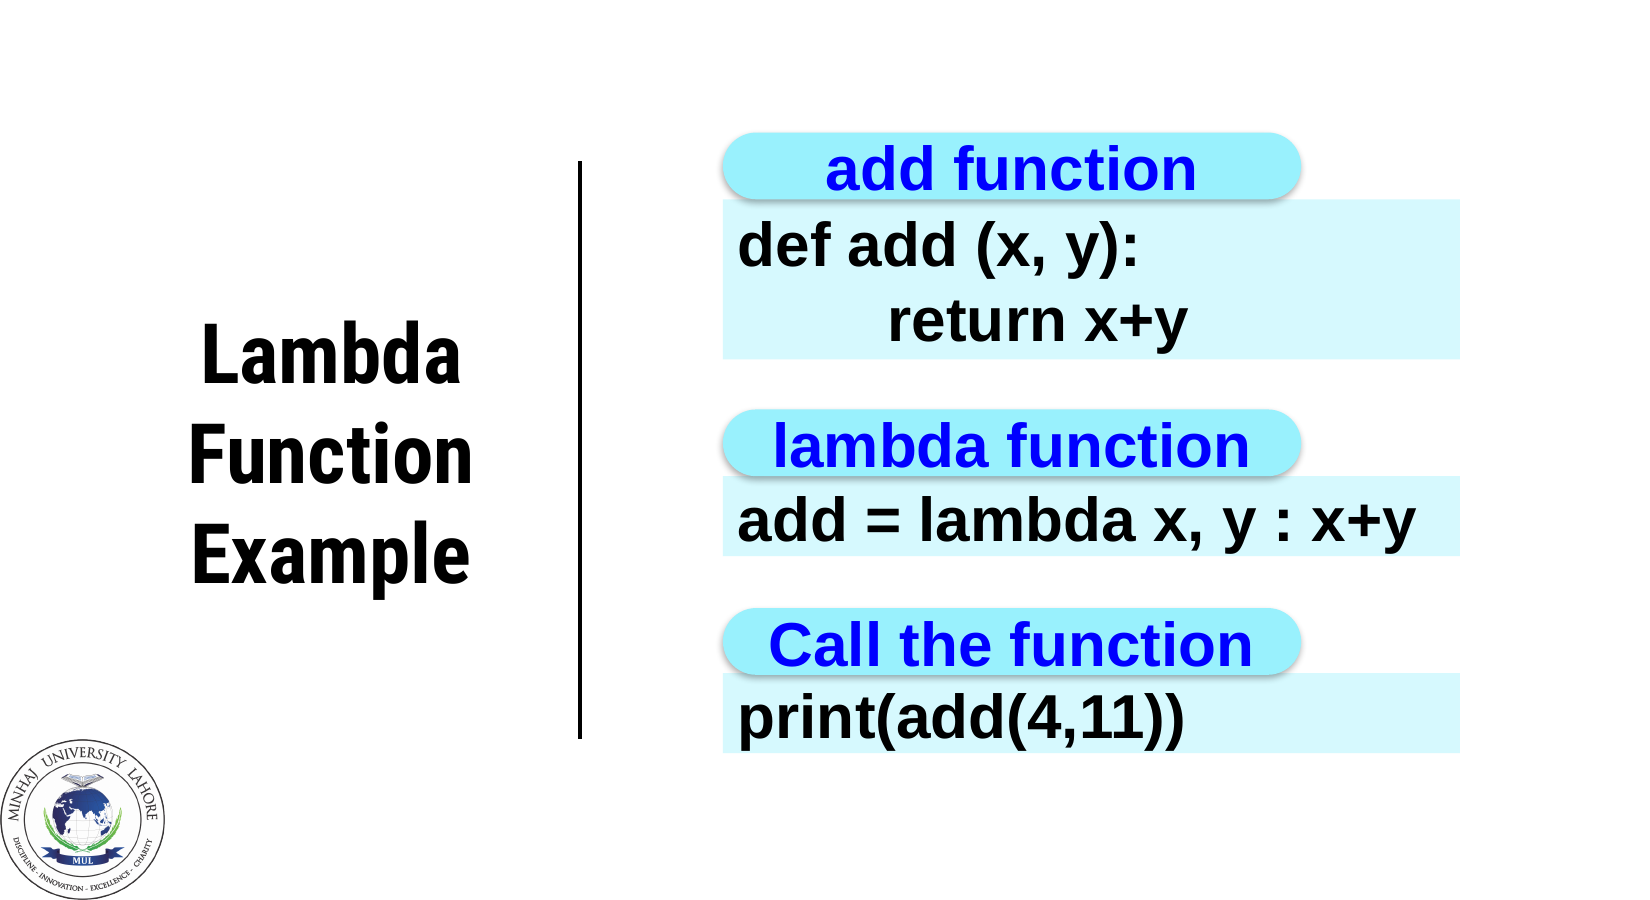

# Lambda Function Example
add function
def add (x, y):
	return x+y
lambda function
add = lambda x, y : x+y
Call the function
print(add(4,11))